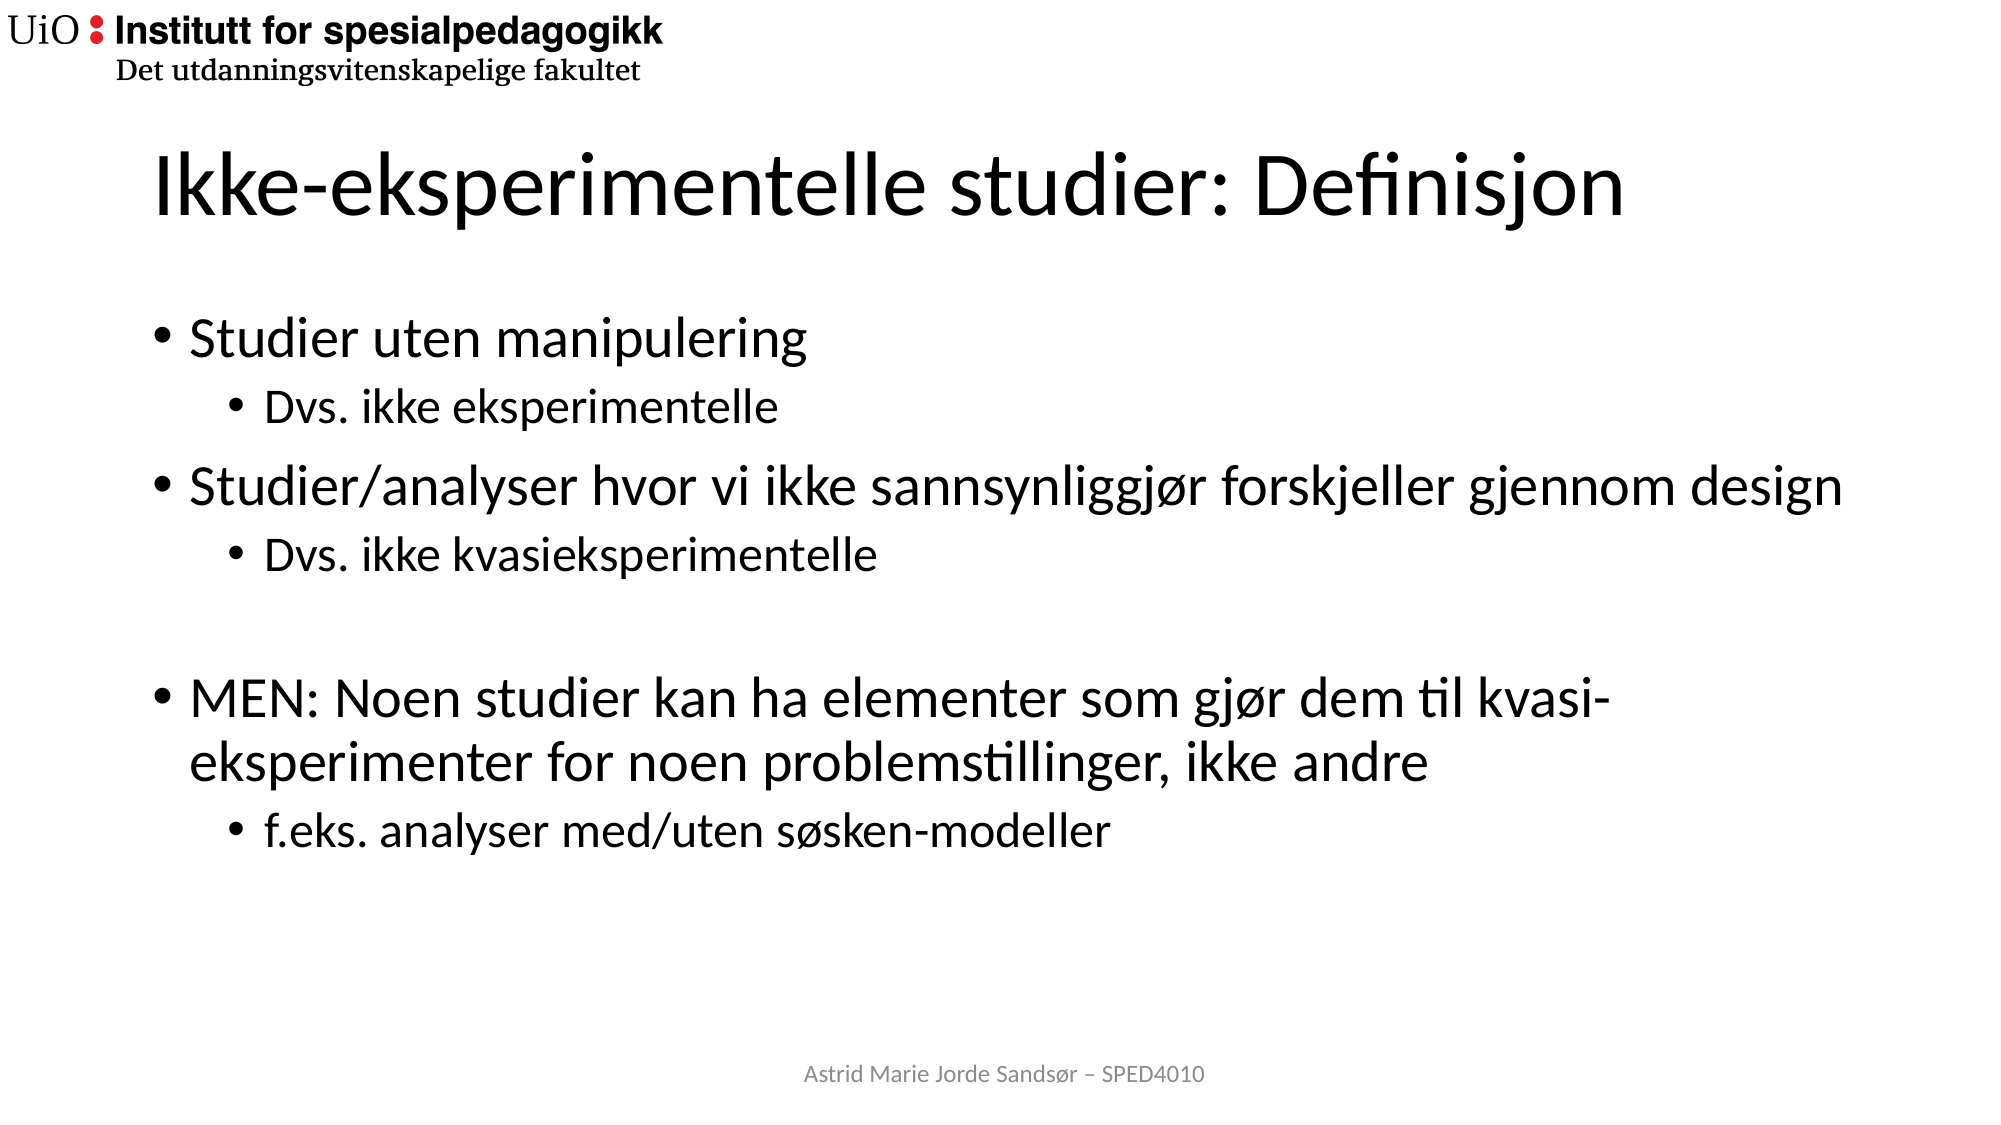

# Ikke-eksperimentelle studier: Definisjon
Studier uten manipulering
Dvs. ikke eksperimentelle
Studier/analyser hvor vi ikke sannsynliggjør forskjeller gjennom design
Dvs. ikke kvasieksperimentelle

MEN: Noen studier kan ha elementer som gjør dem til kvasi-eksperimenter for noen problemstillinger, ikke andre
f.eks. analyser med/uten søsken-modeller

Astrid Marie Jorde Sandsør – SPED4010